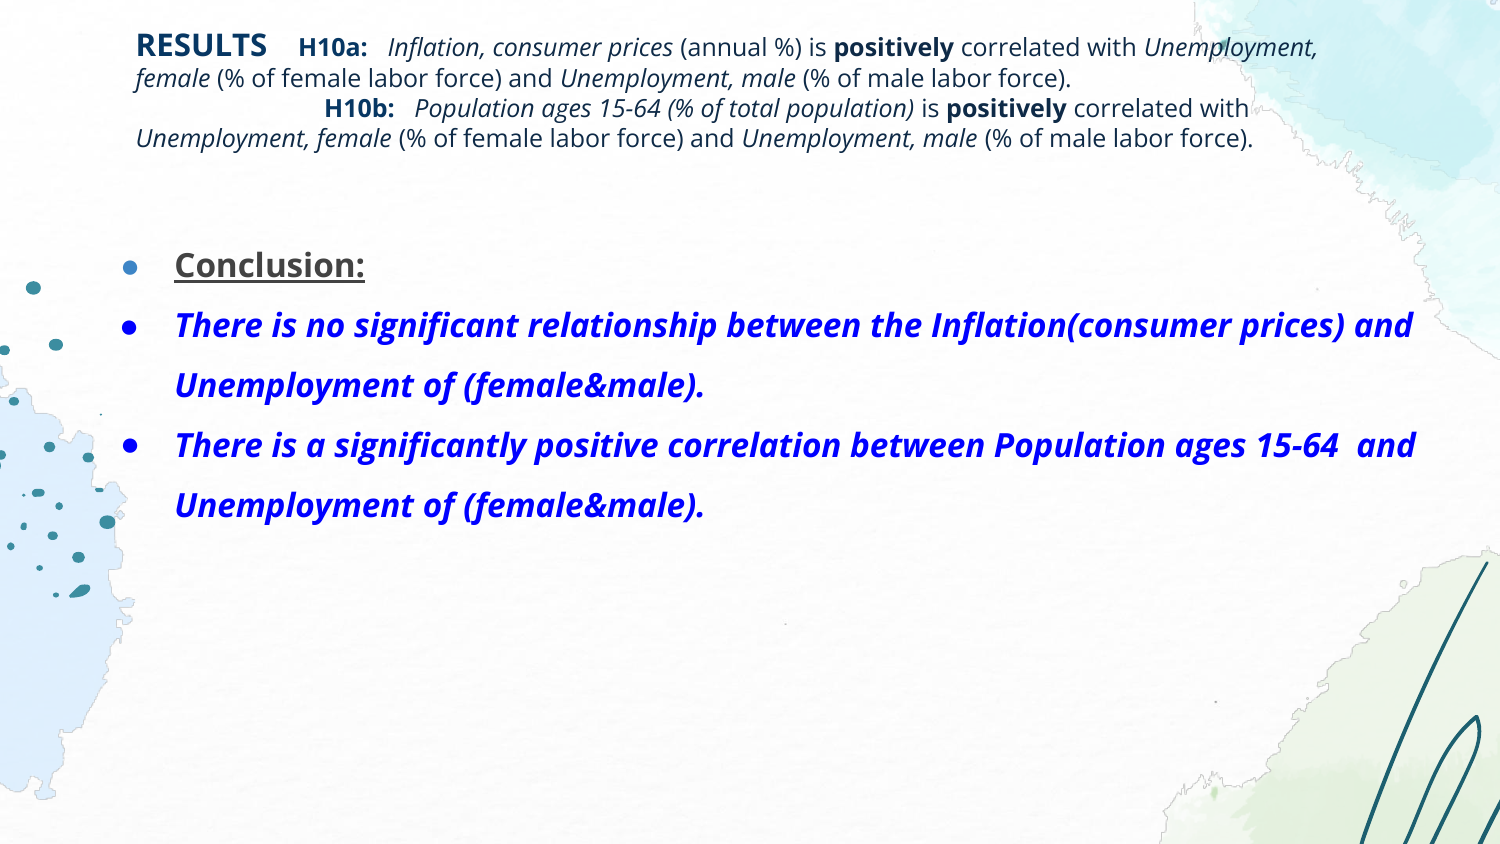

# RESULTS    H10a:   Inflation, consumer prices (annual %) is positively correlated with Unemployment, female (% of female labor force) and Unemployment, male (% of male labor force).
                             H10b:   Population ages 15-64 (% of total population) is positively correlated with Unemployment, female (% of female labor force) and Unemployment, male (% of male labor force).
Conclusion:
There is no significant relationship between the Inflation(consumer prices) and Unemployment of (female&male).
There is a significantly positive correlation between Population ages 15-64  and Unemployment of (female&male).